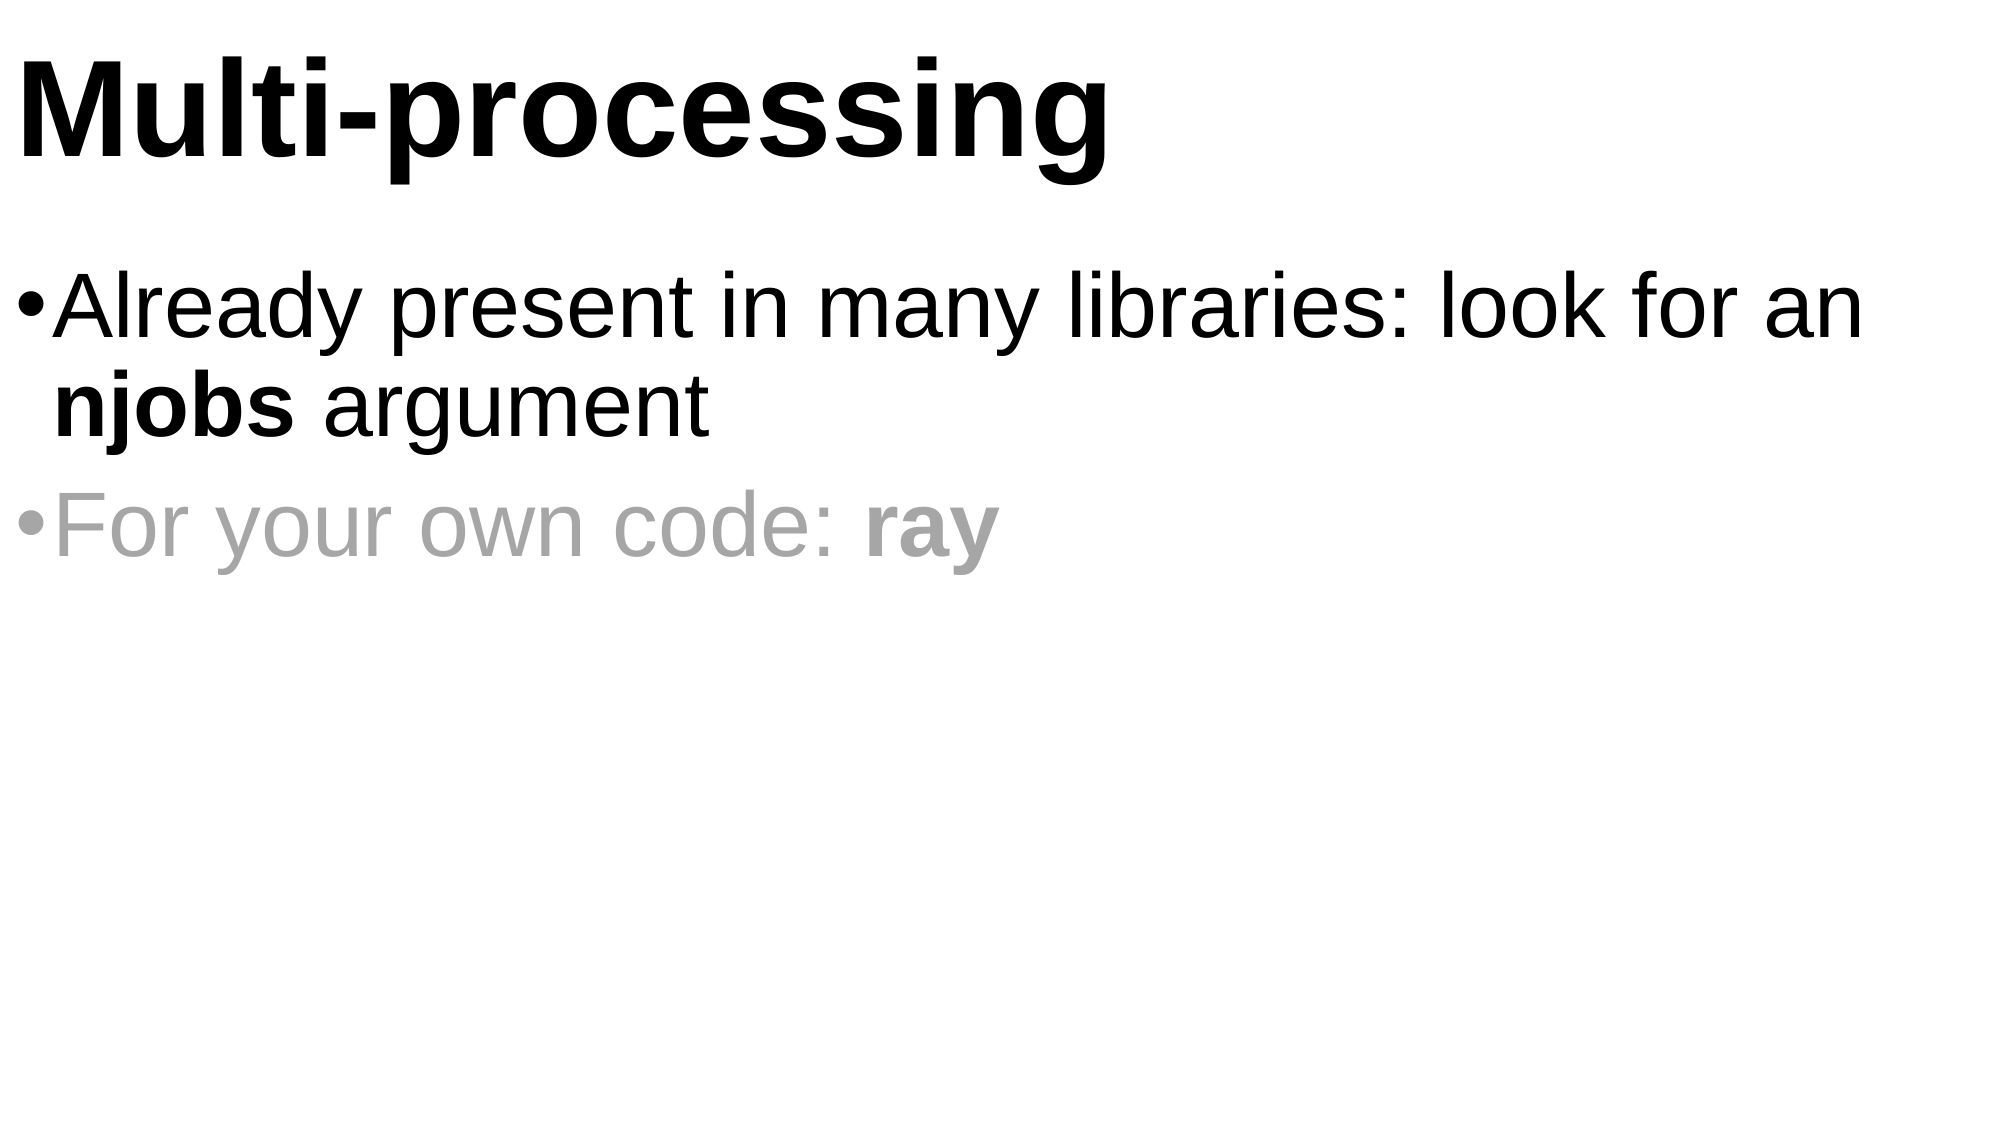

# Multi-processing
Already present in many libraries: look for an njobs argument
For your own code: ray